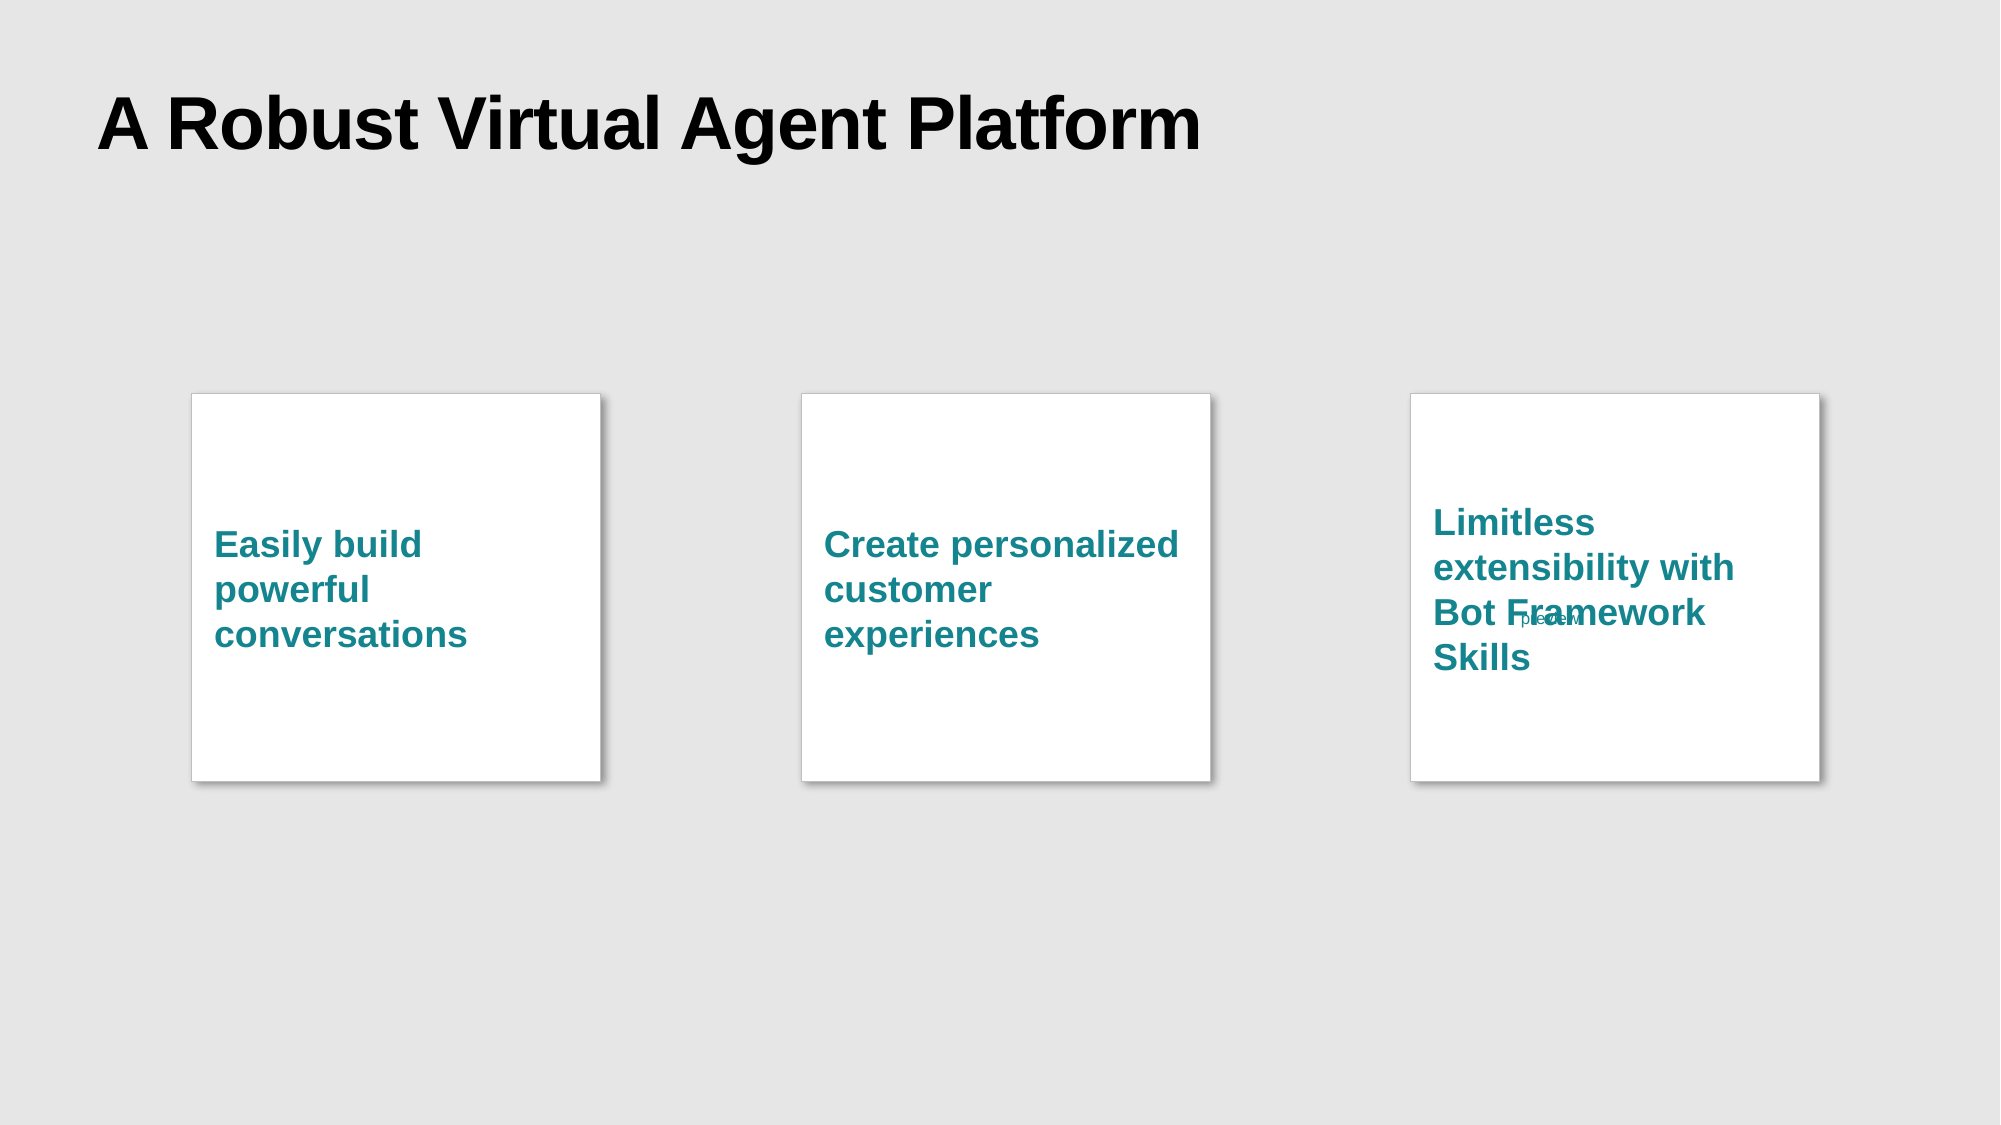

# A Robust Virtual Agent Platform
Easily build powerful conversations
Create personalized customer experiences
Limitless extensibility with Bot Framework Skills
preview